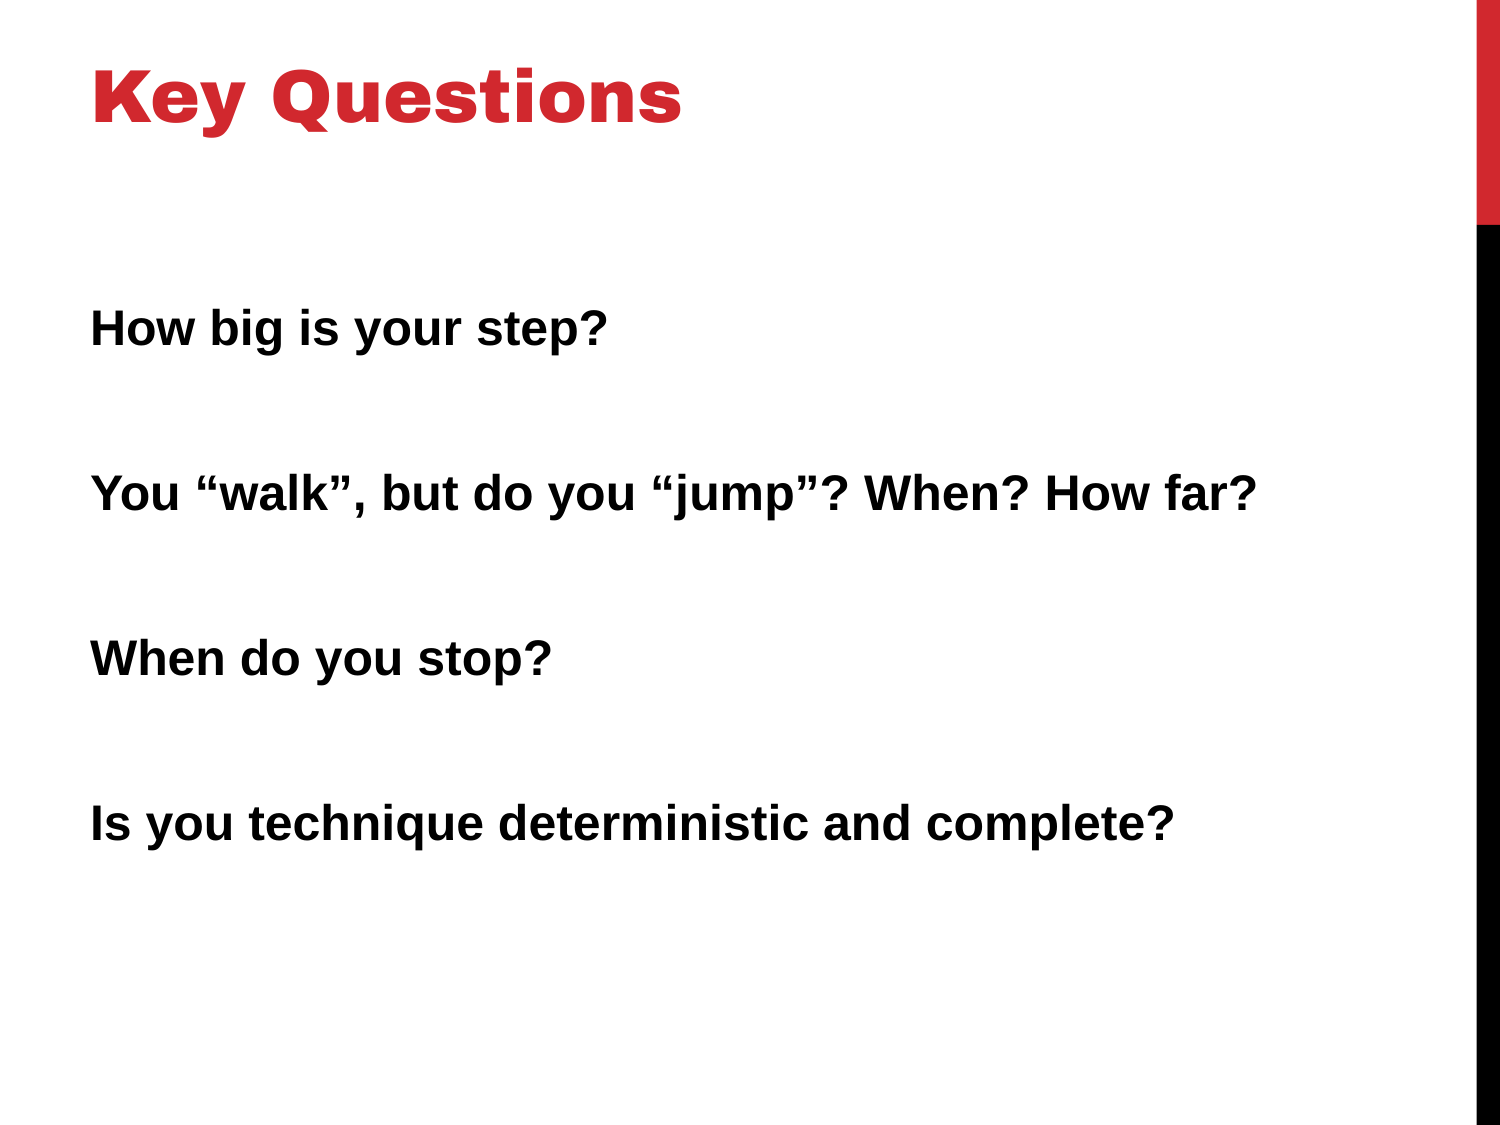

# Key Questions
How big is your step?

You “walk”, but do you “jump”? When? How far?

When do you stop?

Is you technique deterministic and complete?